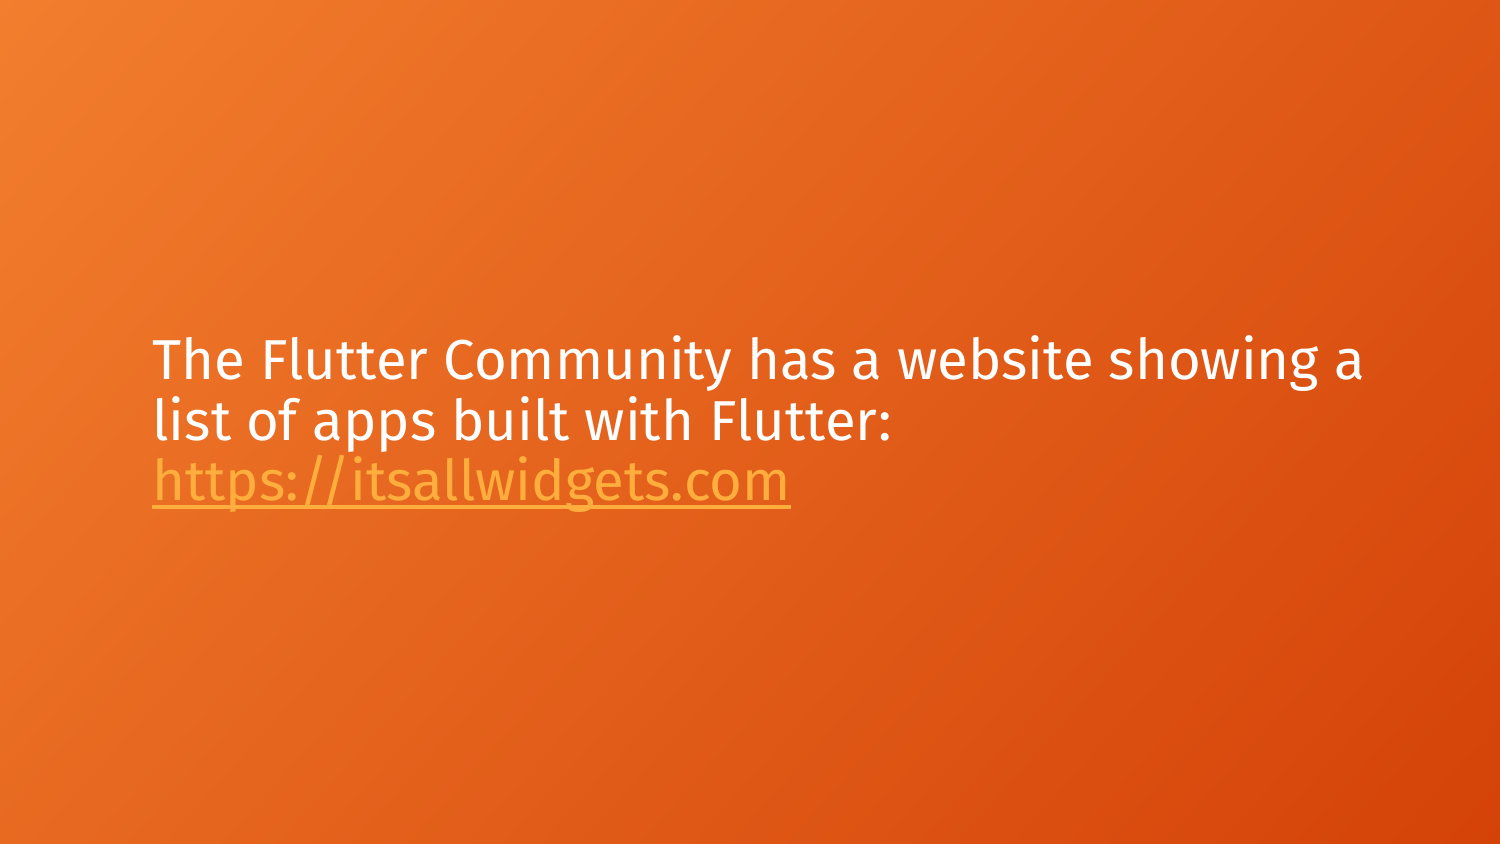

# The Flutter Community has a website showing a list of apps built with Flutter: https://itsallwidgets.com